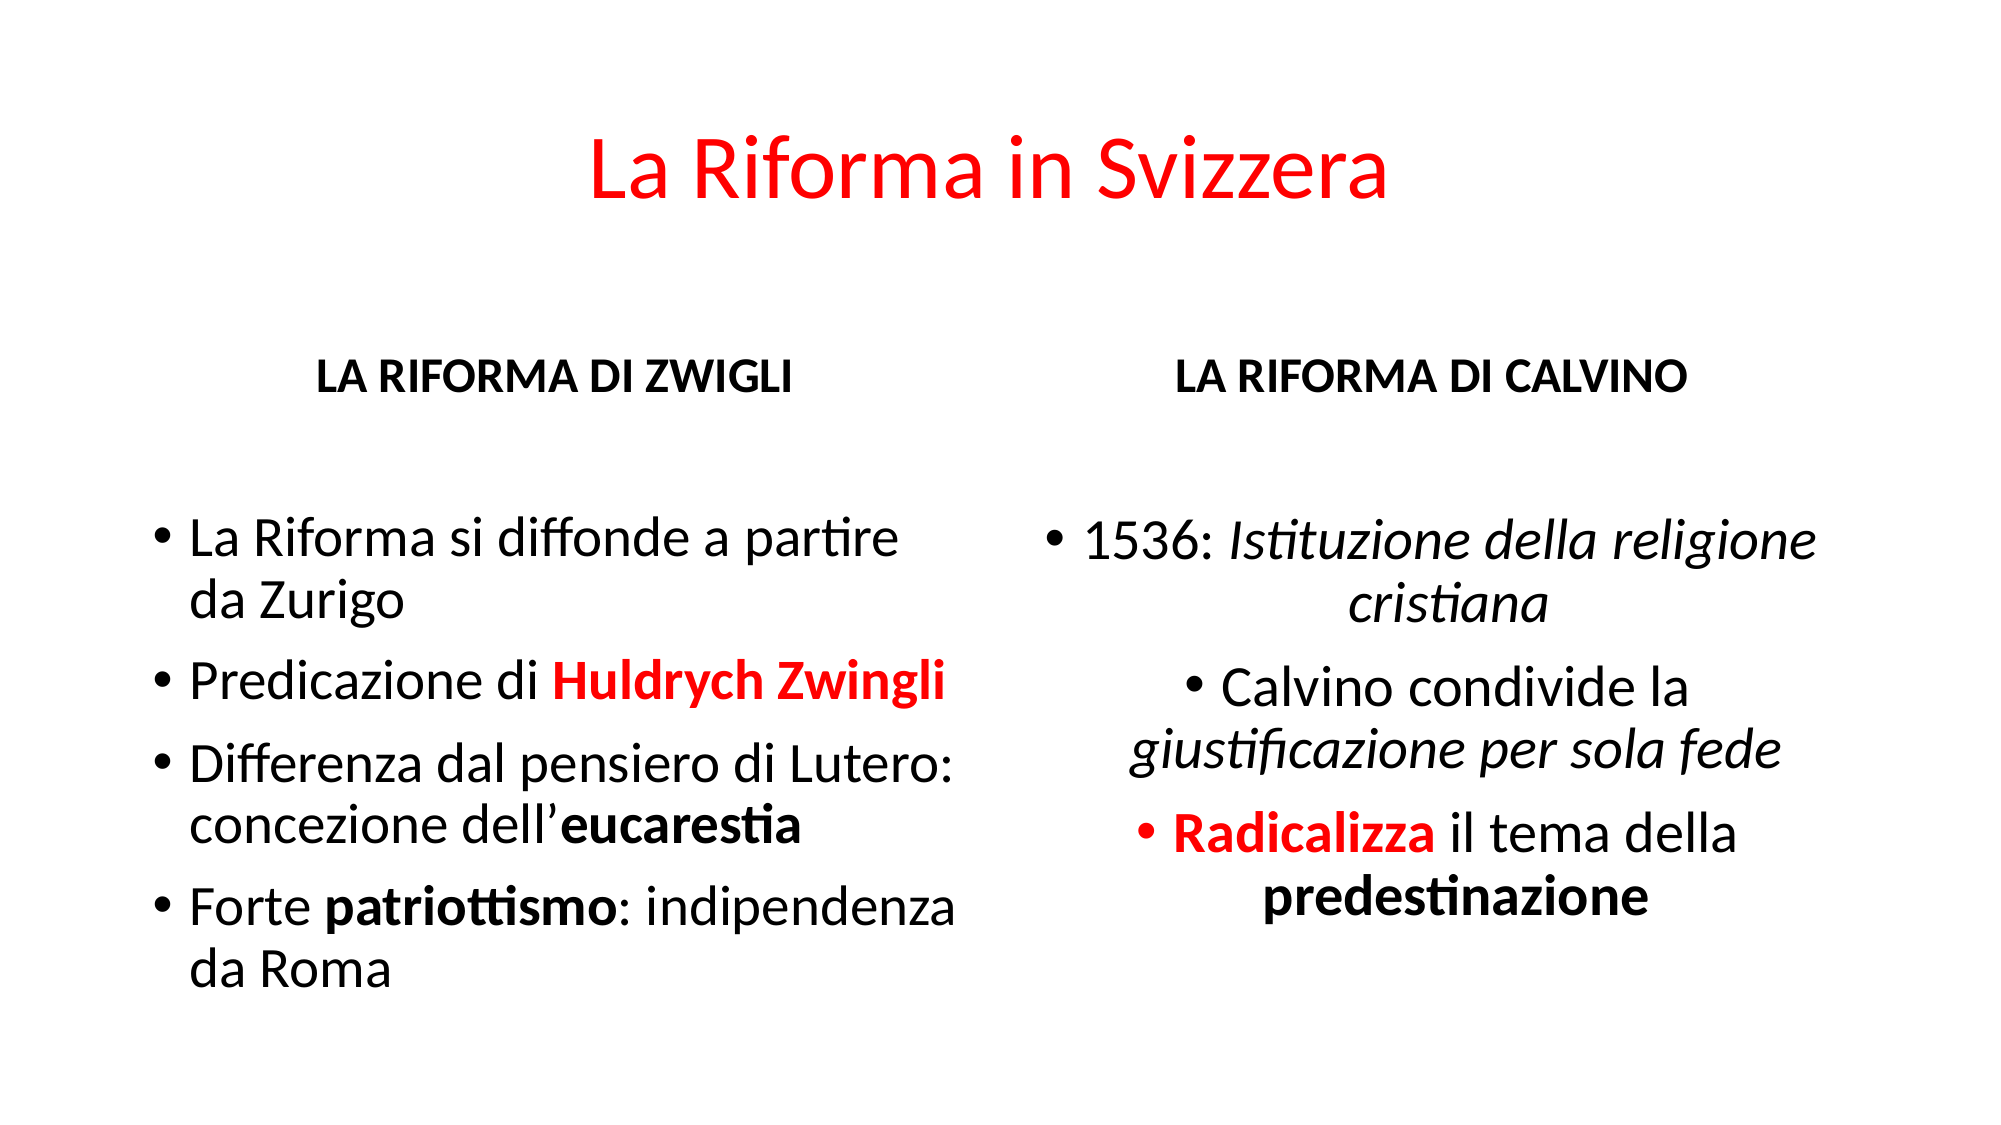

# La Riforma in Svizzera
LA RIFORMA DI ZWIGLI
LA RIFORMA DI CALVINO

La Riforma si diffonde a partire da Zurigo
Predicazione di Huldrych Zwingli
Differenza dal pensiero di Lutero: concezione dell’eucarestia
Forte patriottismo: indipendenza da Roma

1536: Istituzione della religione  cristiana
Calvino condivide la giustificazione per sola fede
Radicalizza il tema della predestinazione